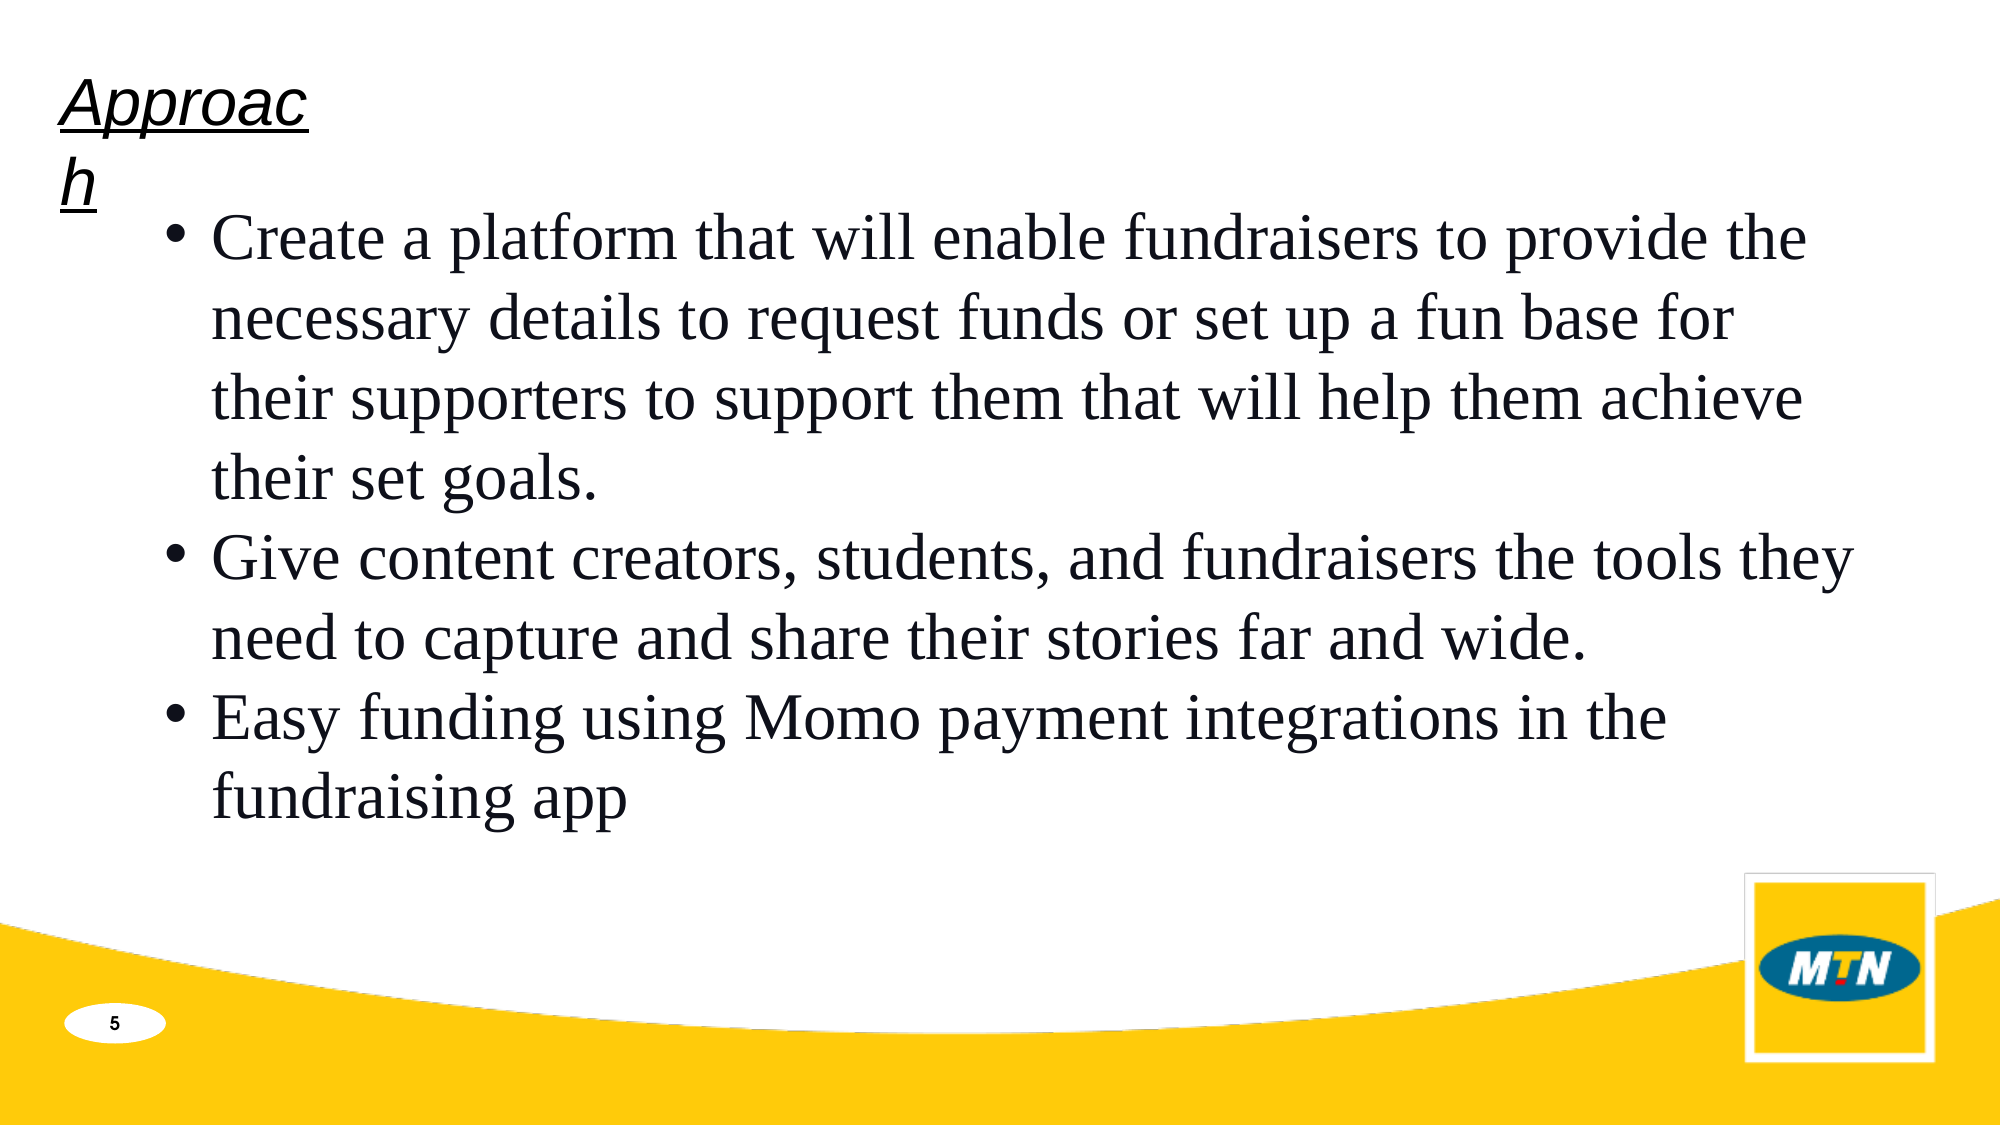

Approach
Create a platform that will enable fundraisers to provide the necessary details to request funds or set up a fun base for their supporters to support them that will help them achieve their set goals.
Give content creators, students, and fundraisers the tools they need to capture and share their stories far and wide.
Easy funding using Momo payment integrations in the fundraising app